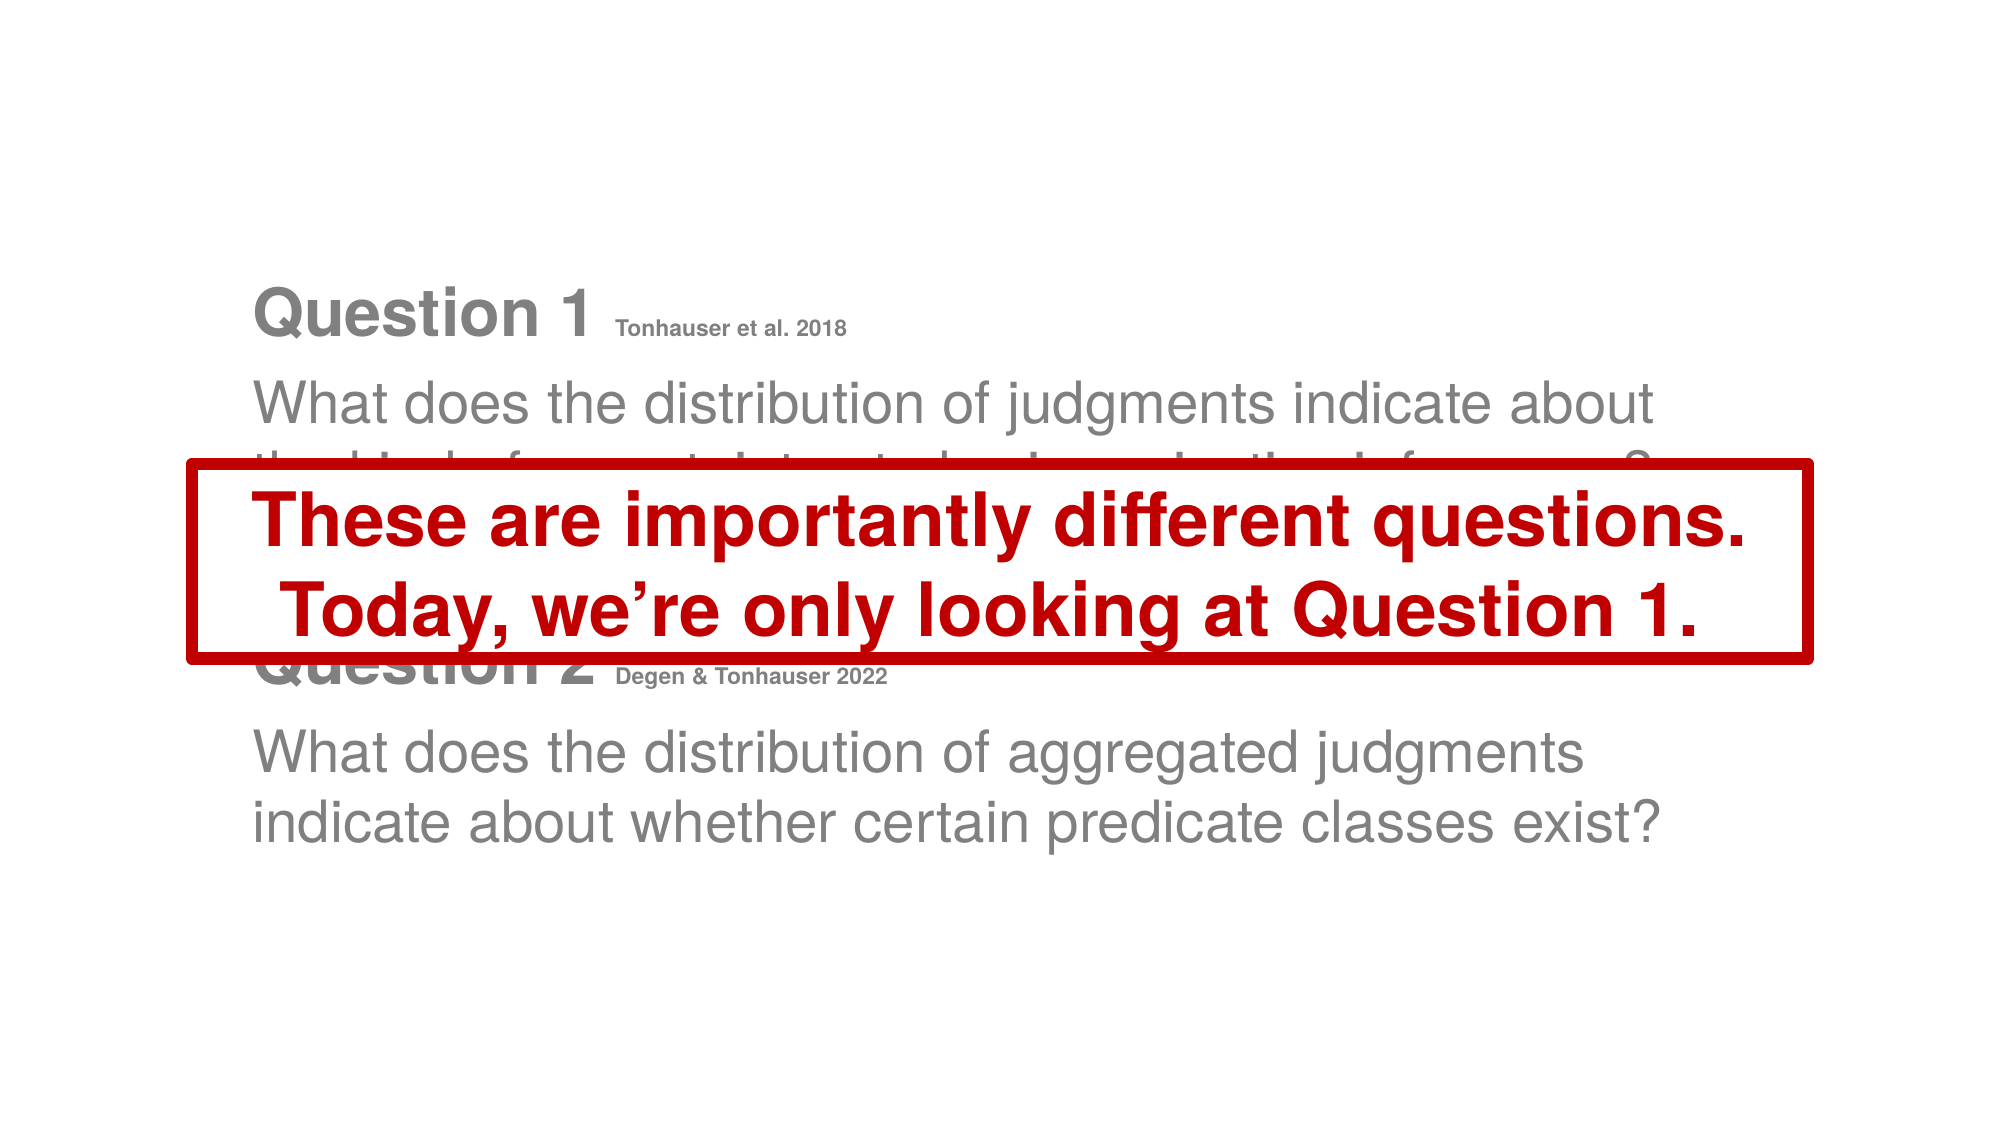

Question 1 Tonhauser et al. 2018
What does the distribution of judgments indicate about the kind of uncertainty at play in projective inferences?
These are importantly different questions. Today, we’re only looking at Question 1.
Question 2 Degen & Tonhauser 2022
What does the distribution of aggregated judgments indicate about whether certain predicate classes exist?